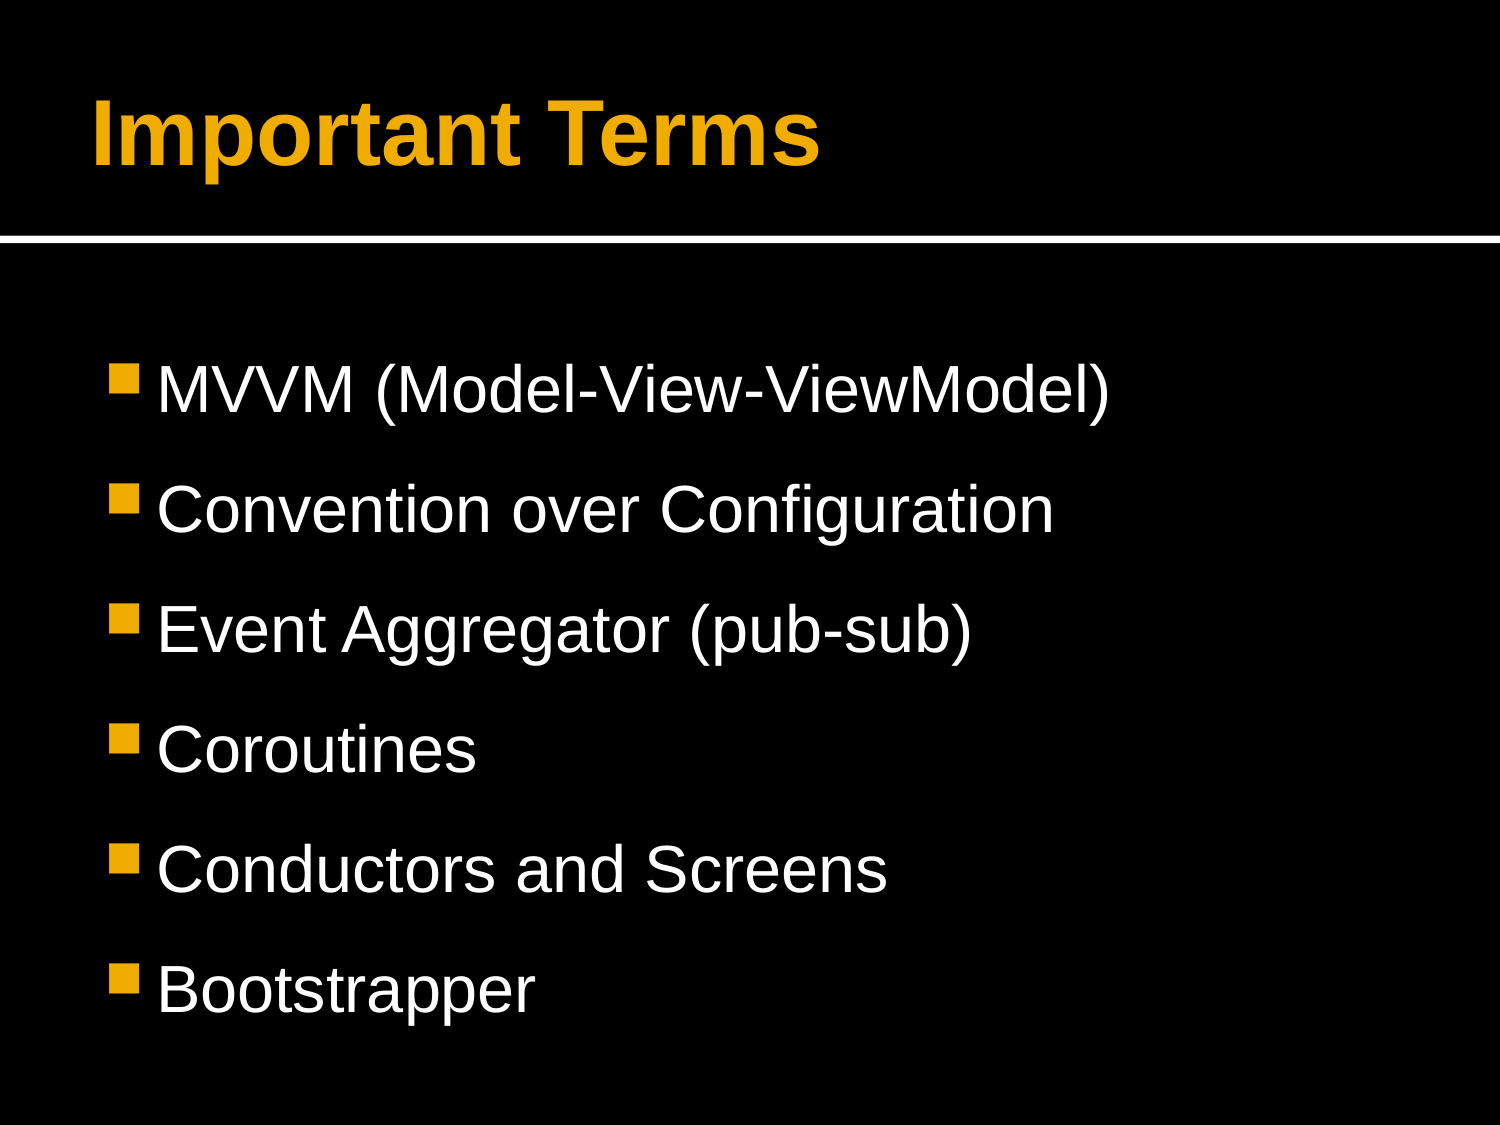

# Important Terms
MVVM (Model-View-ViewModel)
Convention over Configuration
Event Aggregator (pub-sub)
Coroutines
Conductors and Screens
Bootstrapper